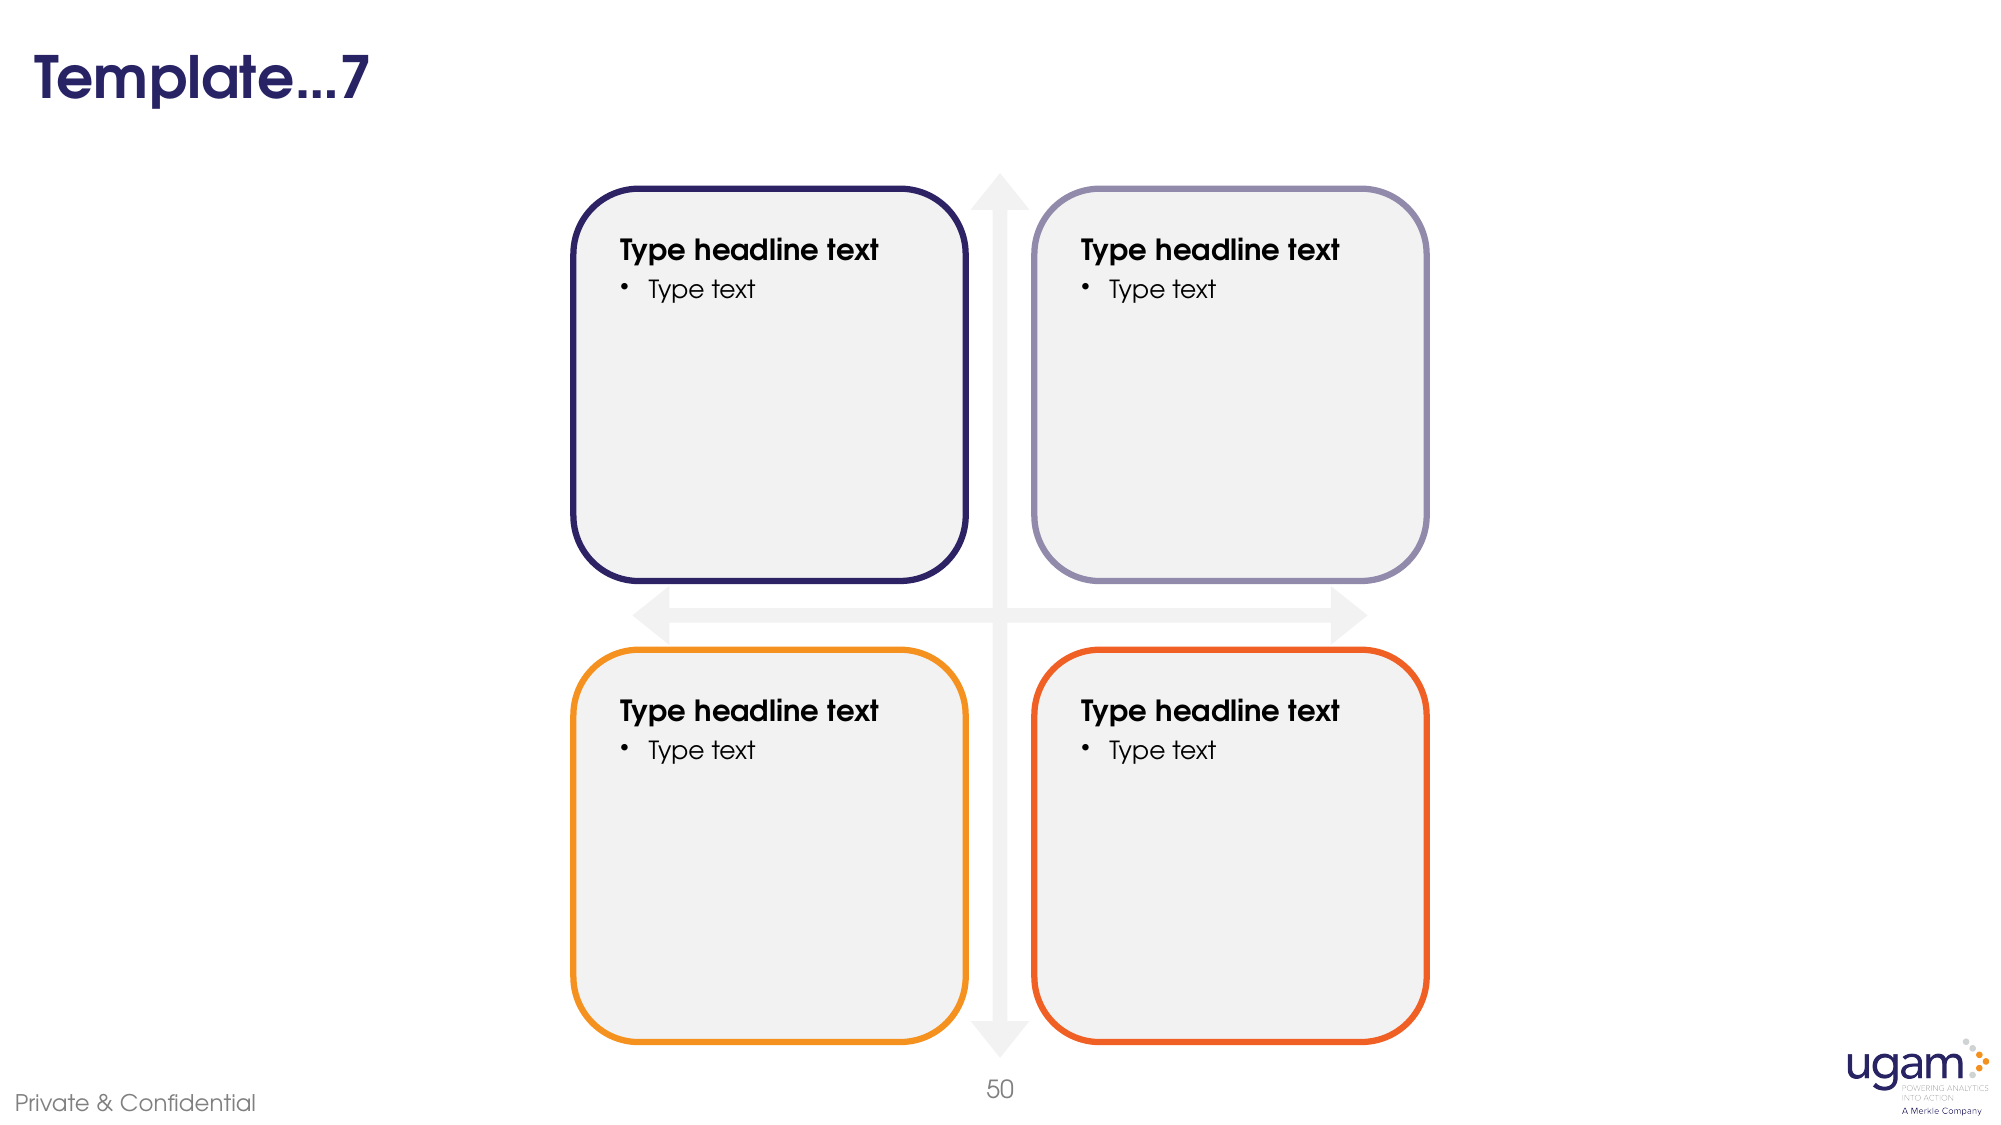

# Template…7
Type headline text
Type text
Type headline text
Type text
Type headline text
Type text
Type headline text
Type text